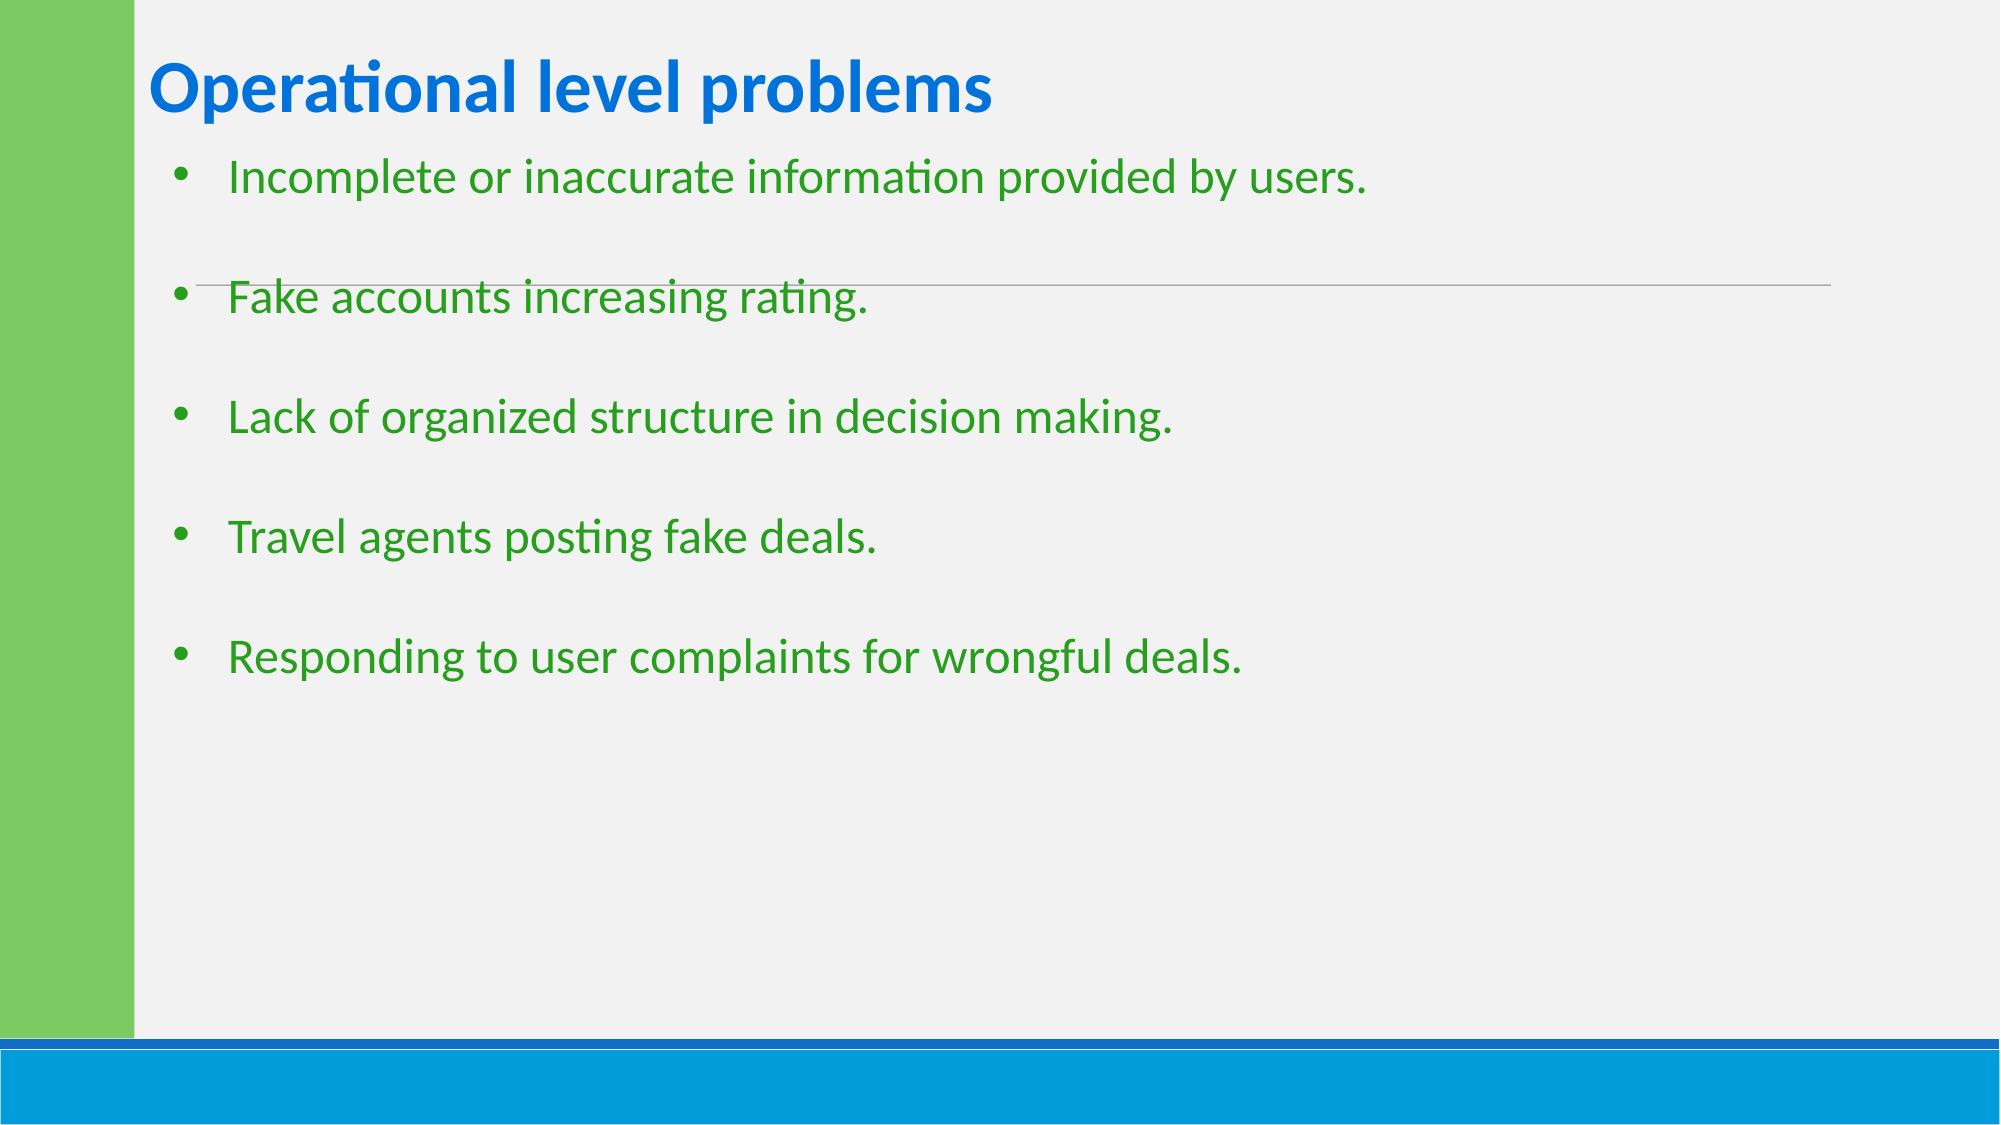

Operational level problems
Incomplete or inaccurate information provided by users.

Fake accounts increasing rating.

Lack of organized structure in decision making.

Travel agents posting fake deals.

Responding to user complaints for wrongful deals.